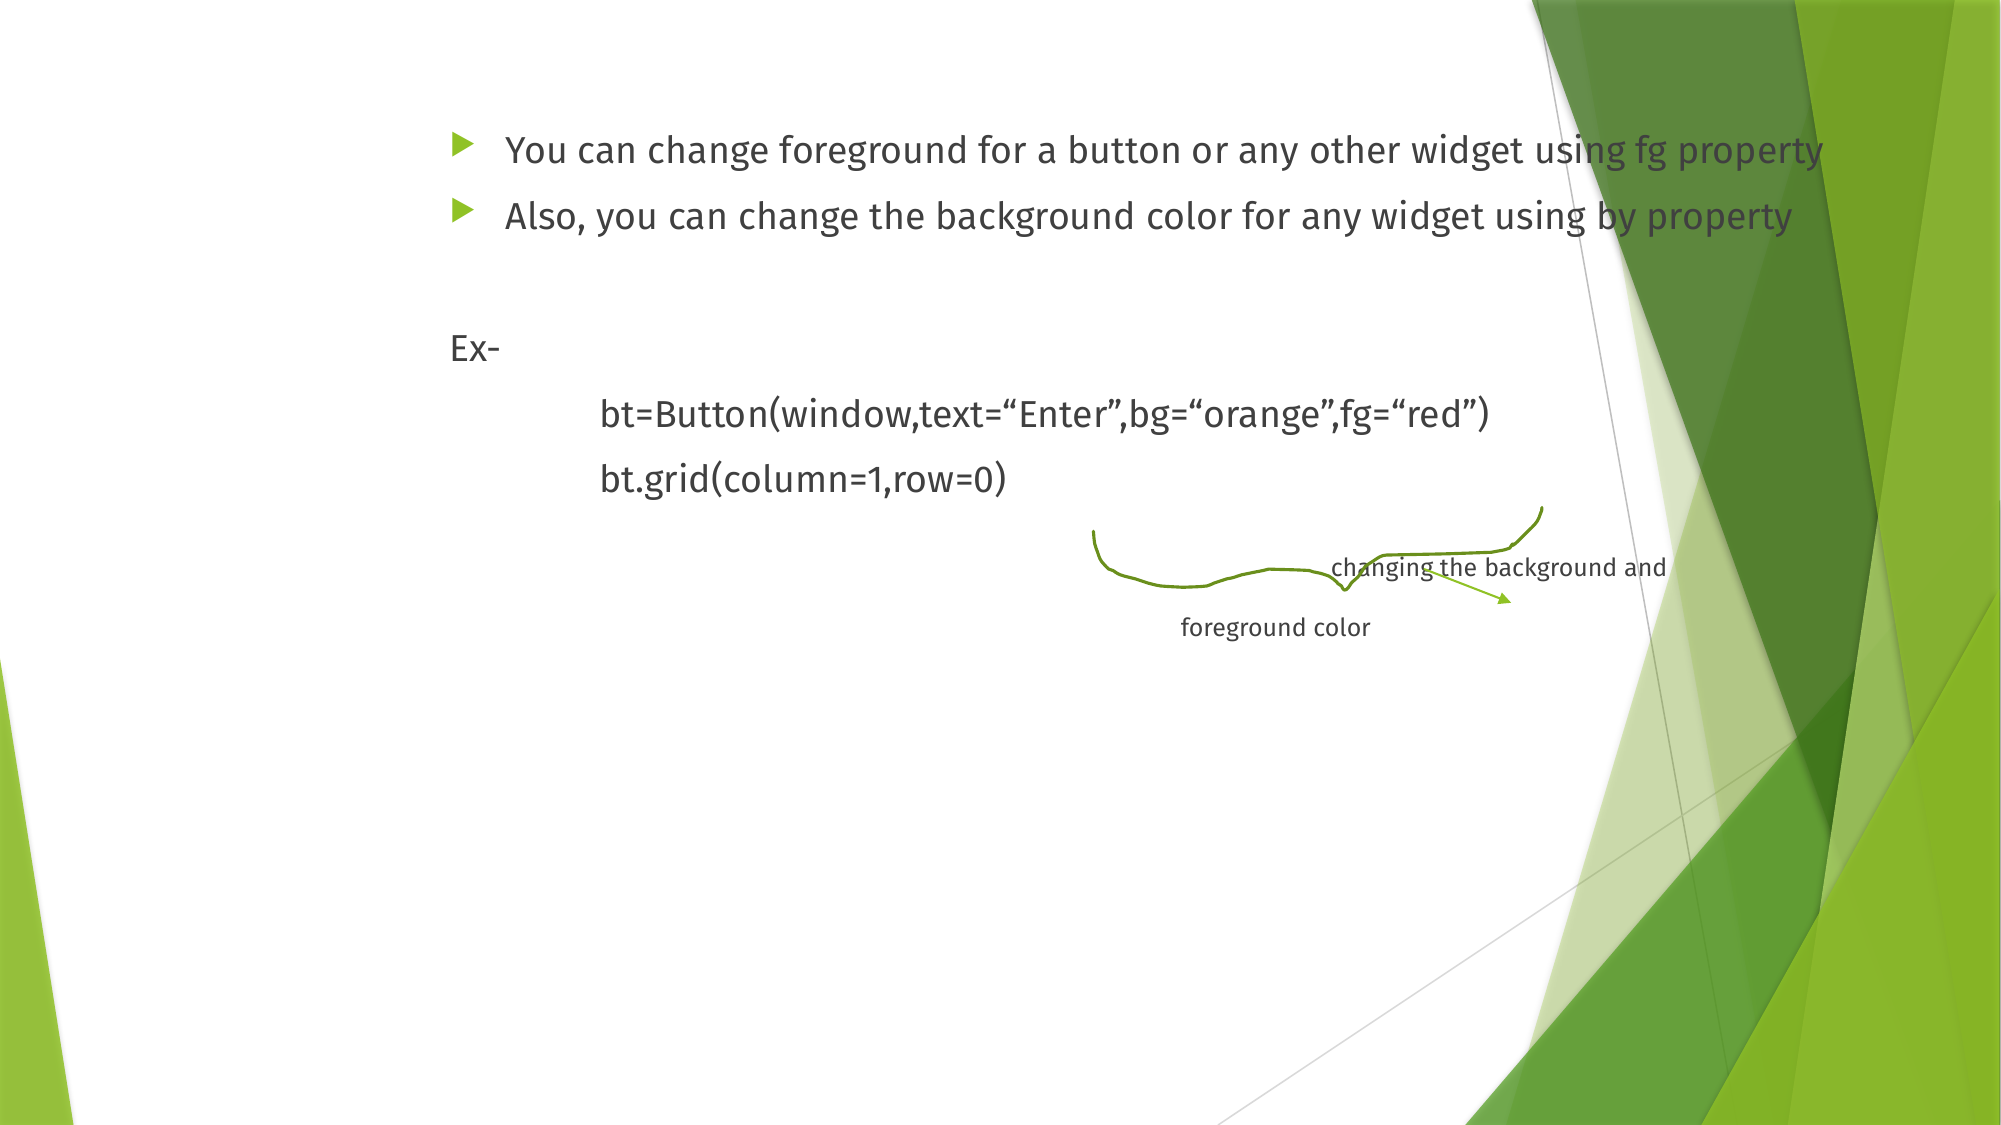

You can change foreground for a button or any other widget using fg property
Also, you can change the background color for any widget using by property

Ex-
	bt=Button(window,text=“Enter”,bg=“orange”,fg=“red”)
	bt.grid(column=1,row=0)
							changing the background and 							foreground color